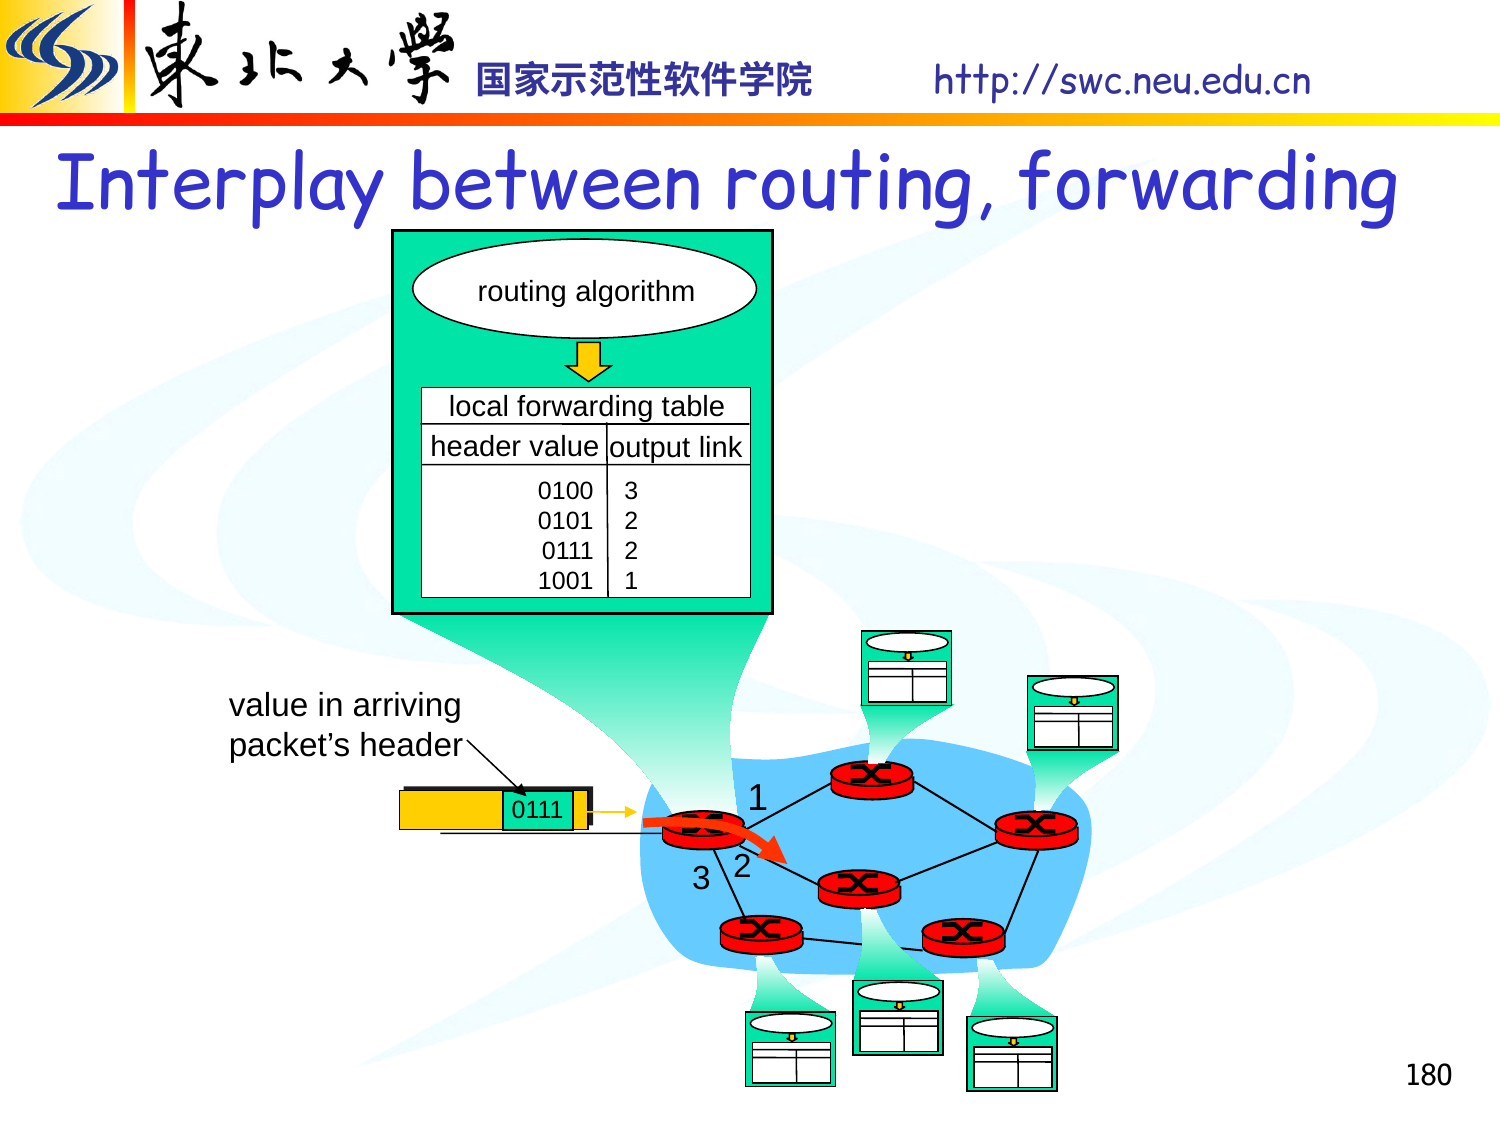

# Interplay between routing, forwarding

routing algorithm

local forwarding table

header value
output link

0100
0101
0111
1001
3
2
2
1

value in arriving
packet’s header

1

0111

2

3

180